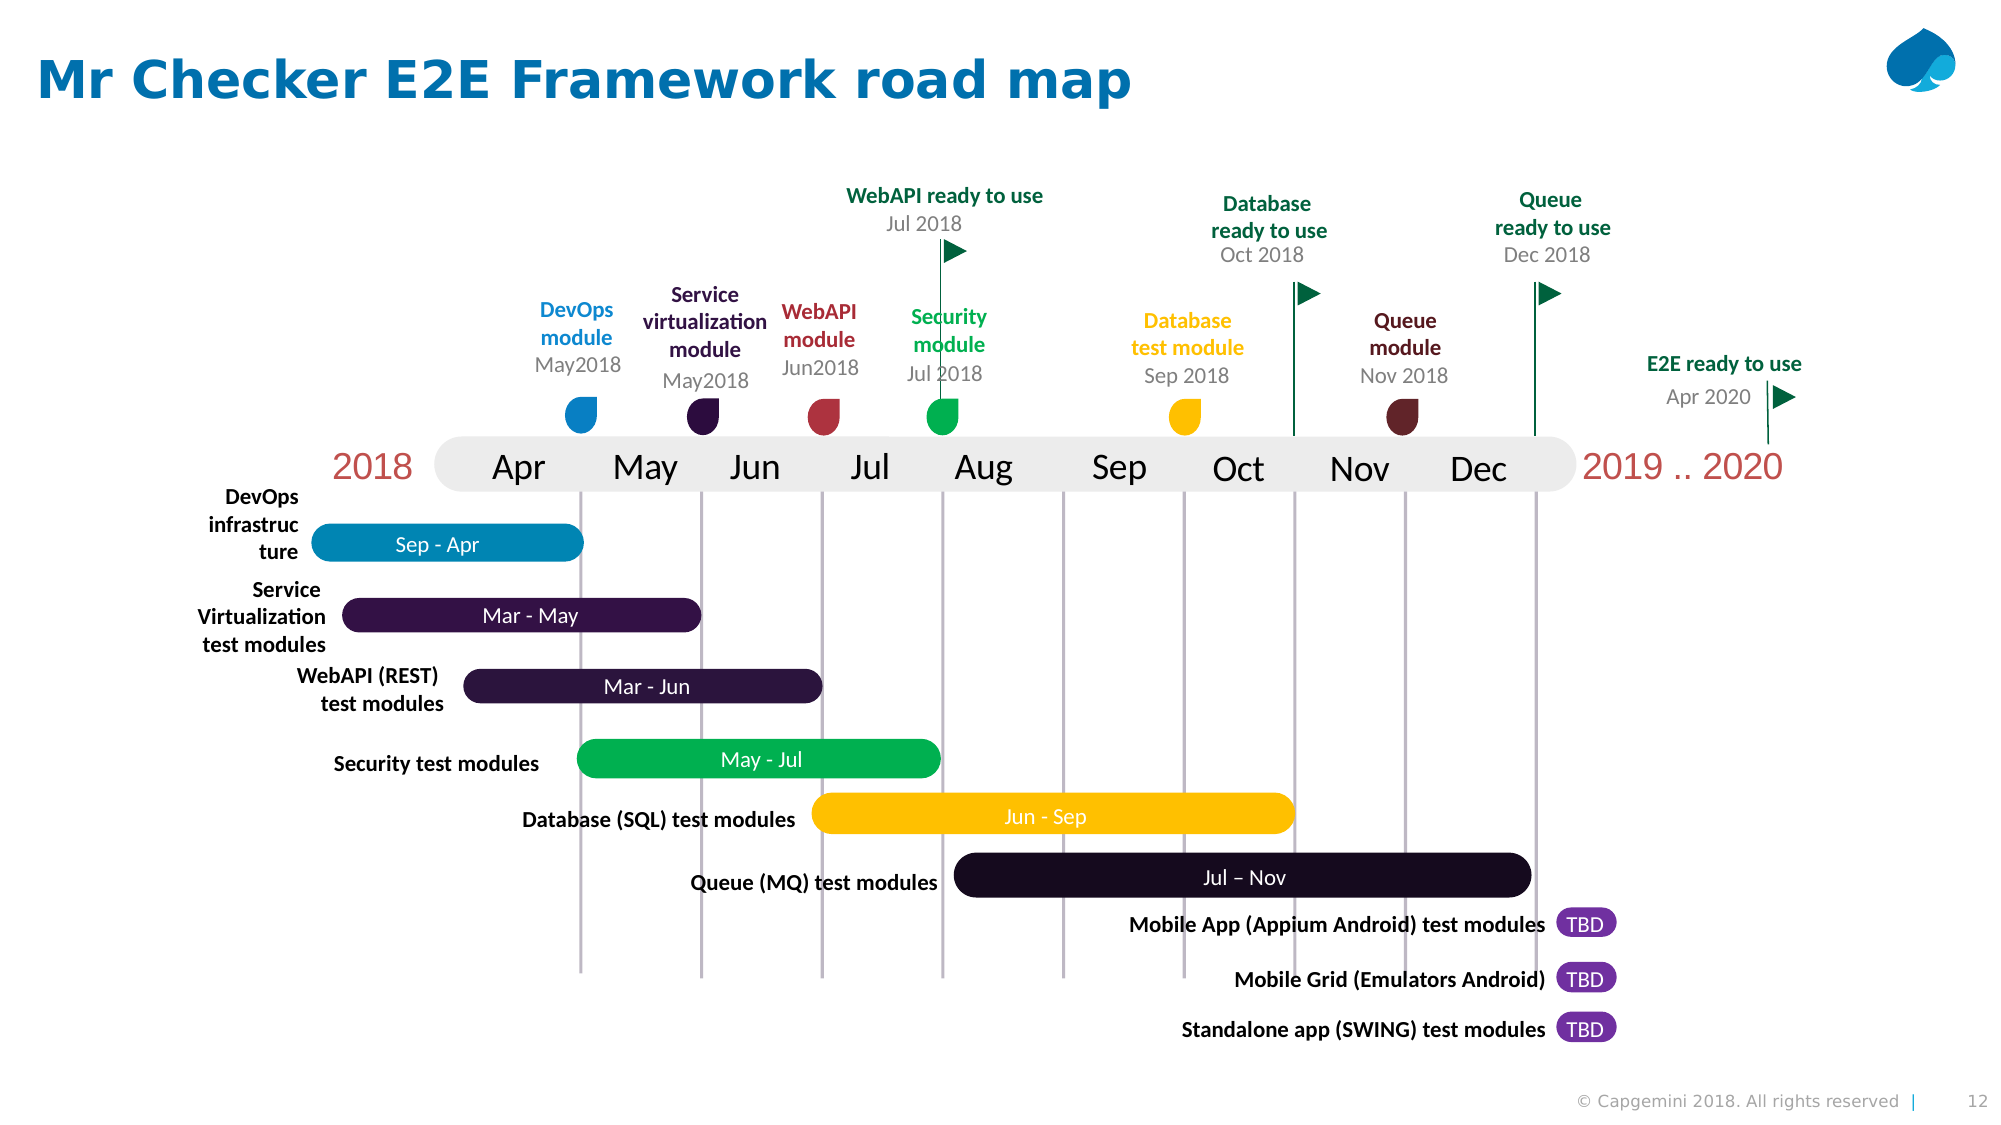

Mr Checker E2E Framework road map
WebAPI ready to use
Jul 2018

Queue
 ready to use
Dec 2018

Database
 ready to use
Oct 2018

Service virtualization module
May2018

DevOps module
May2018

WebAPI module
Jun2018

Security module
Jul 2018

Database test module
Sep 2018

Queue
module
Nov 2018

E2E ready to use
Apr 2020

2018
2019 .. 2020
Apr
May
Jun
Jul
Aug
Sep
Oct
Nov
Dec
DevOps infrastructure

Sep - Apr
Service
Virtualization
test modules

Mar - May
WebAPI (REST)
test modules

Mar - Jun

May - Jul
Security test modules

Jun - Sep
Database (SQL) test modules

Jul – Nov
Queue (MQ) test modules

TBD
Mobile App (Appium Android) test modules

TBD
Mobile Grid (Emulators Android)

Standalone app (SWING) test modules
TBD